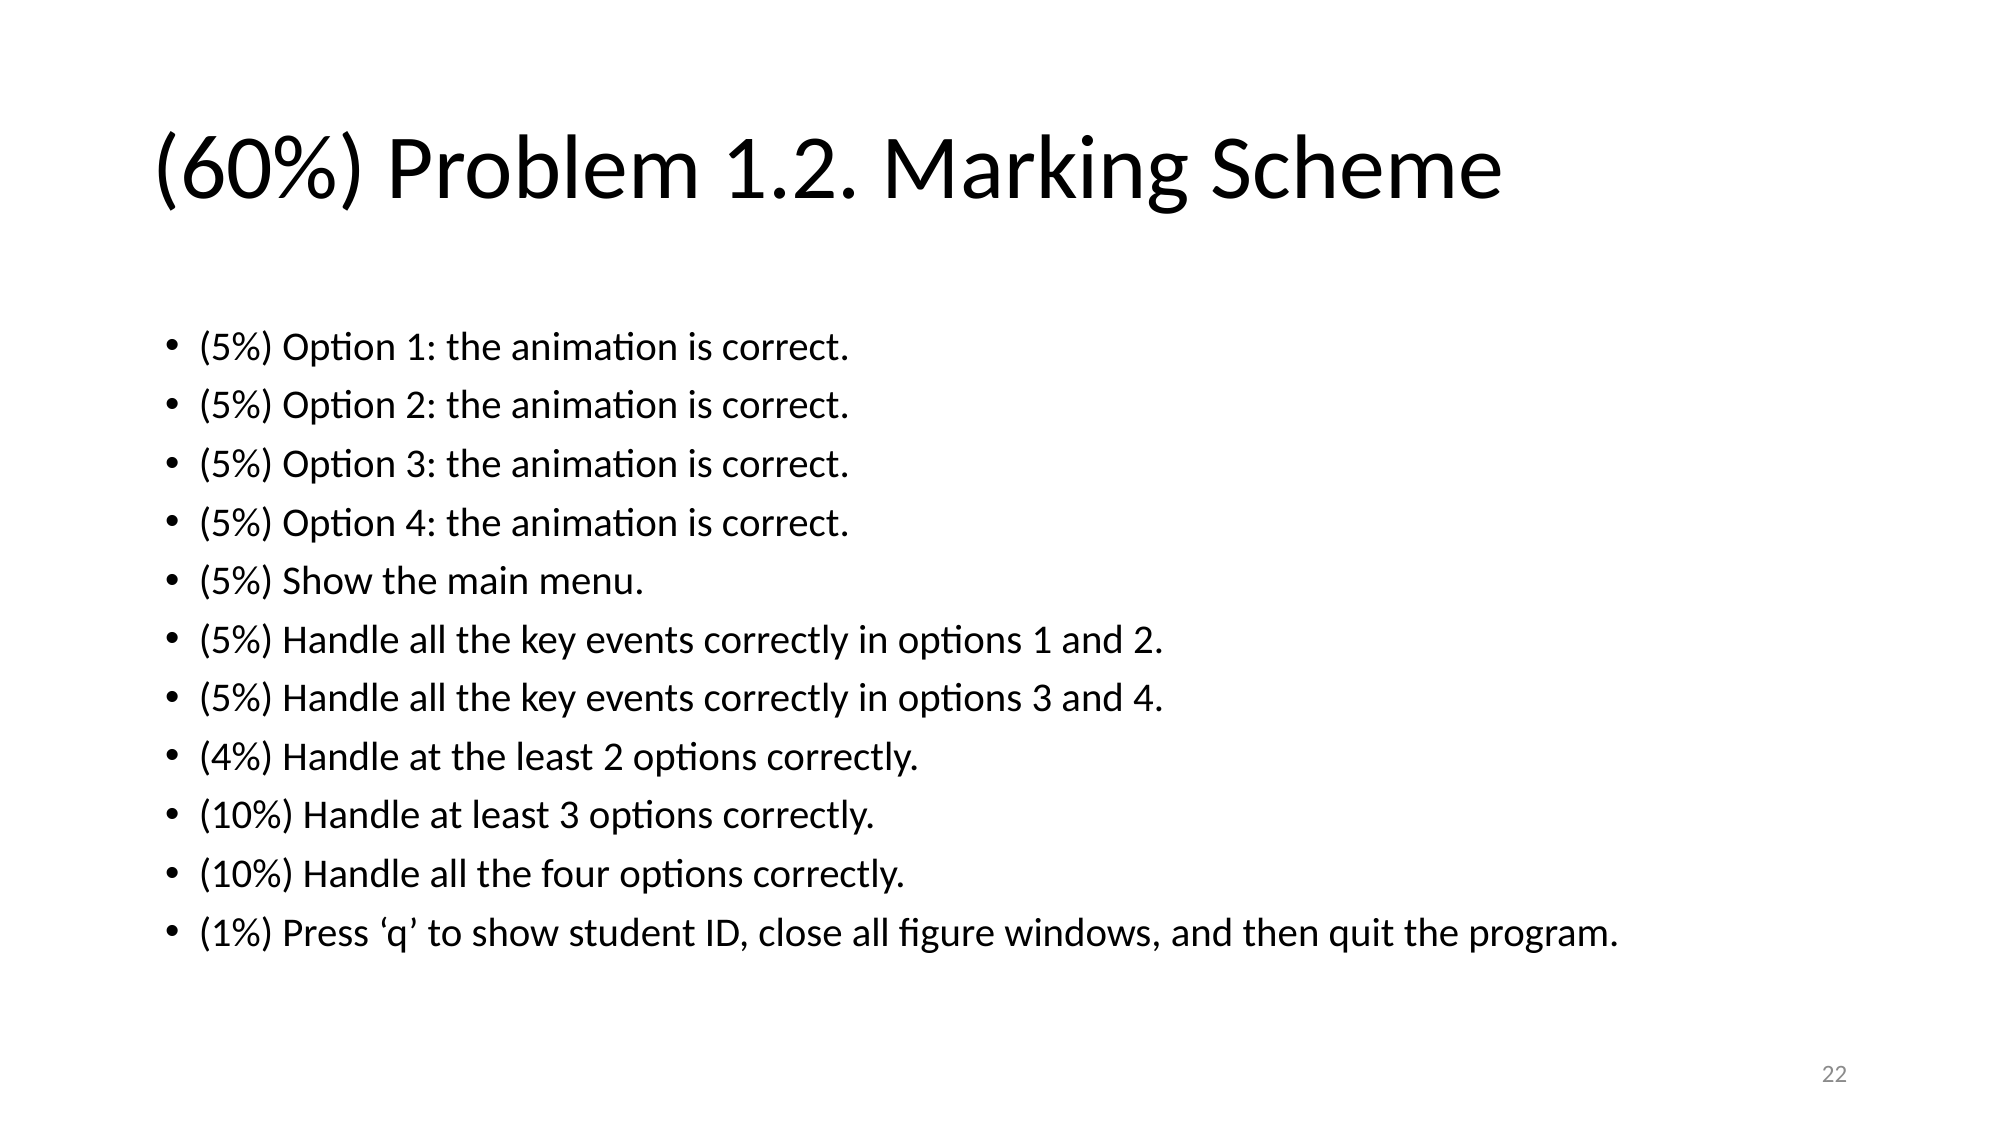

# (60%) Problem 1.2. Marking Scheme

(5%) Option 1: the animation is correct.
(5%) Option 2: the animation is correct.
(5%) Option 3: the animation is correct.
(5%) Option 4: the animation is correct.
(5%) Show the main menu.
(5%) Handle all the key events correctly in options 1 and 2.
(5%) Handle all the key events correctly in options 3 and 4.
(4%) Handle at the least 2 options correctly.
(10%) Handle at least 3 options correctly.
(10%) Handle all the four options correctly.
(1%) Press ‘q’ to show student ID, close all figure windows, and then quit the program.

22